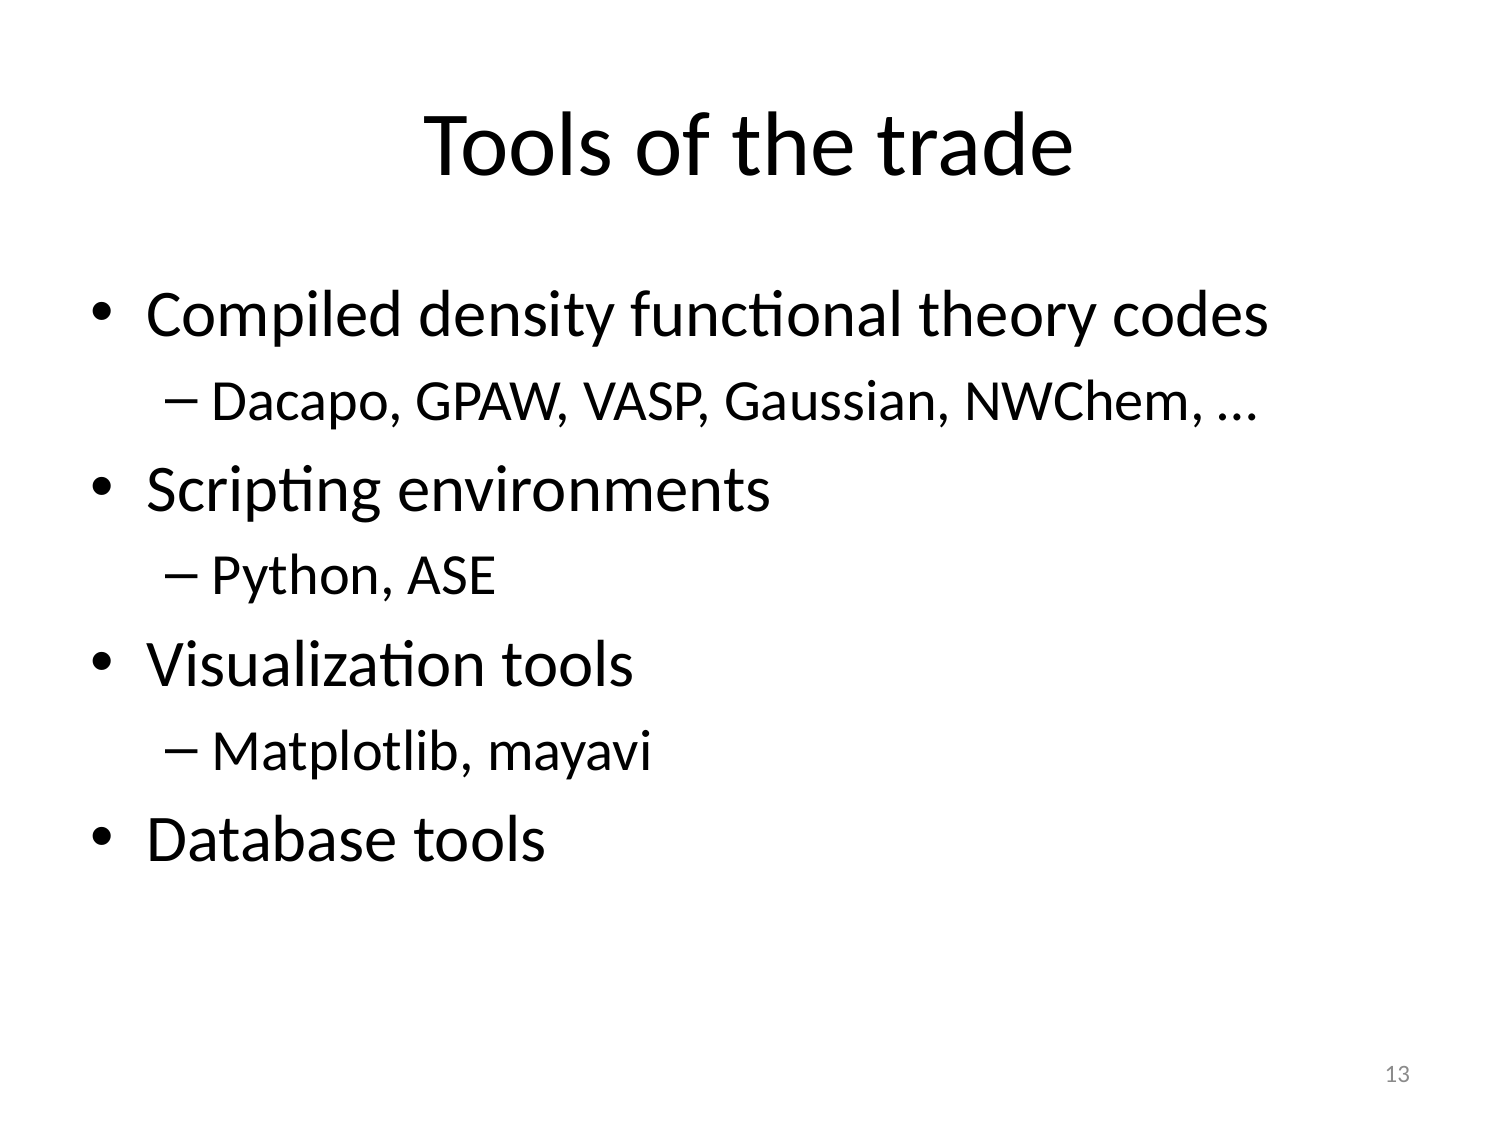

# Tools of the trade
Compiled density functional theory codes
Dacapo, GPAW, VASP, Gaussian, NWChem, …
Scripting environments
Python, ASE
Visualization tools
Matplotlib, mayavi
Database tools
13